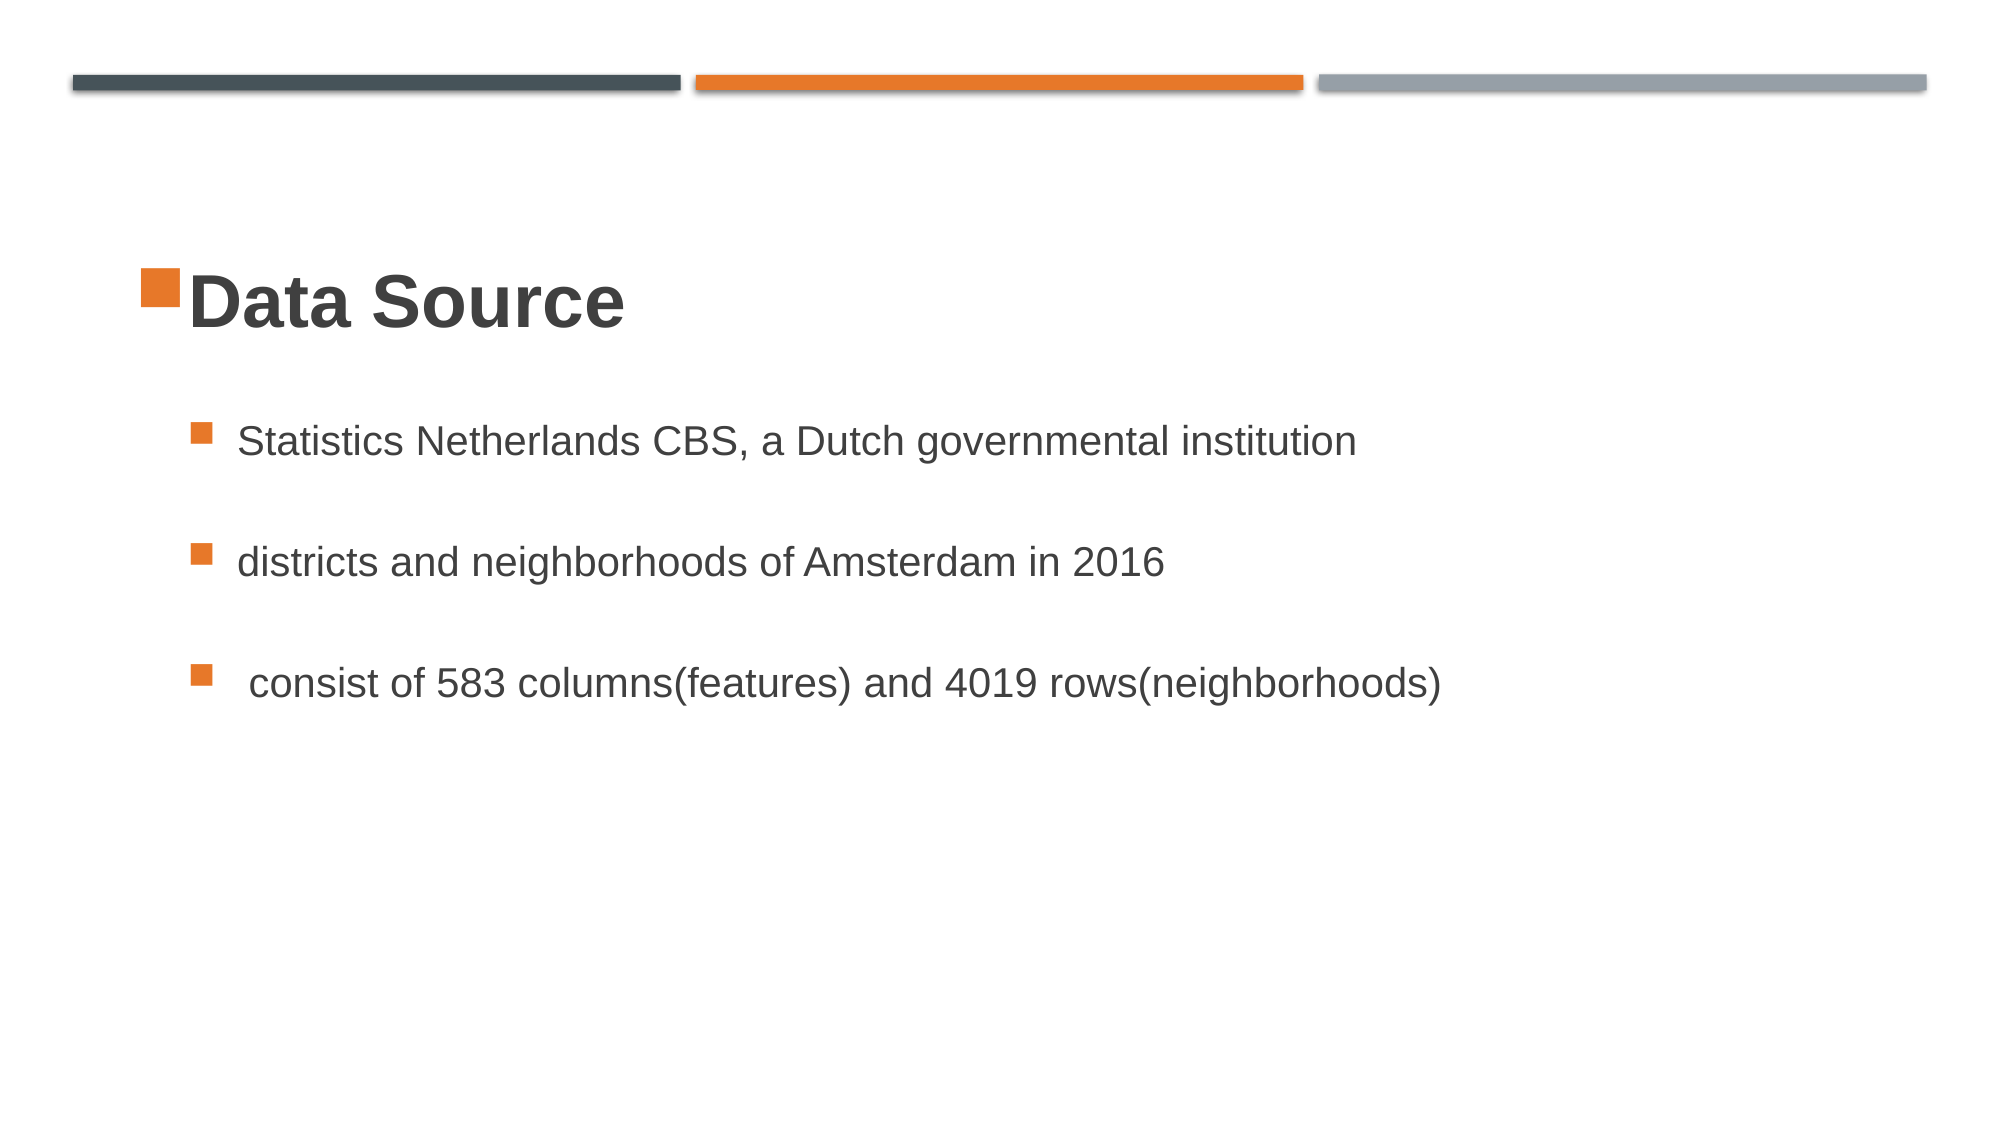

Data Source
Statistics Netherlands CBS, a Dutch governmental institution
districts and neighborhoods of Amsterdam in 2016
 consist of 583 columns(features) and 4019 rows(neighborhoods)